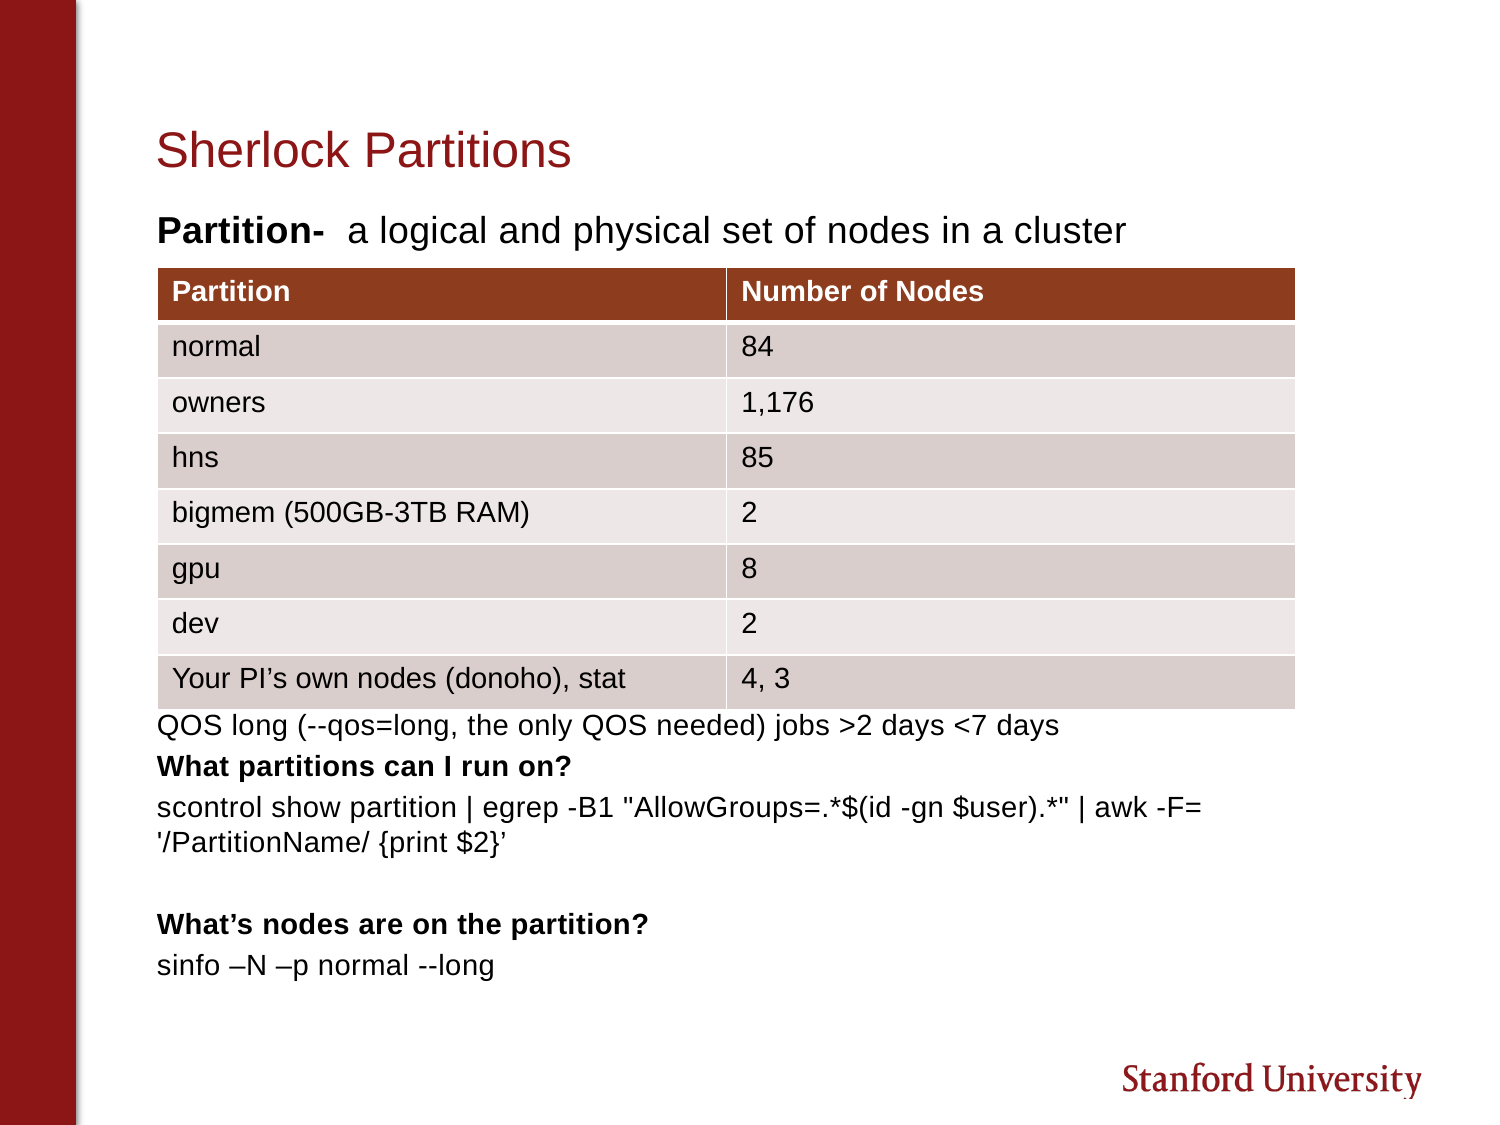

# Sherlock Partitions
Partition-  a logical and physical set of nodes in a cluster

QOS long (--qos=long, the only QOS needed) jobs >2 days <7 days
What partitions can I run on?
scontrol show partition | egrep -B1 "AllowGroups=.*$(id -gn $user).*" | awk -F= '/PartitionName/ {print $2}’

What’s nodes are on the partition?
sinfo –N –p normal --long

| Partition | Number of Nodes |
| --- | --- |
| normal | 84 |
| owners | 1,176 |
| hns | 85 |
| bigmem (500GB-3TB RAM) | 2 |
| gpu | 8 |
| dev | 2 |
| Your PI’s own nodes (donoho), stat | 4, 3 |